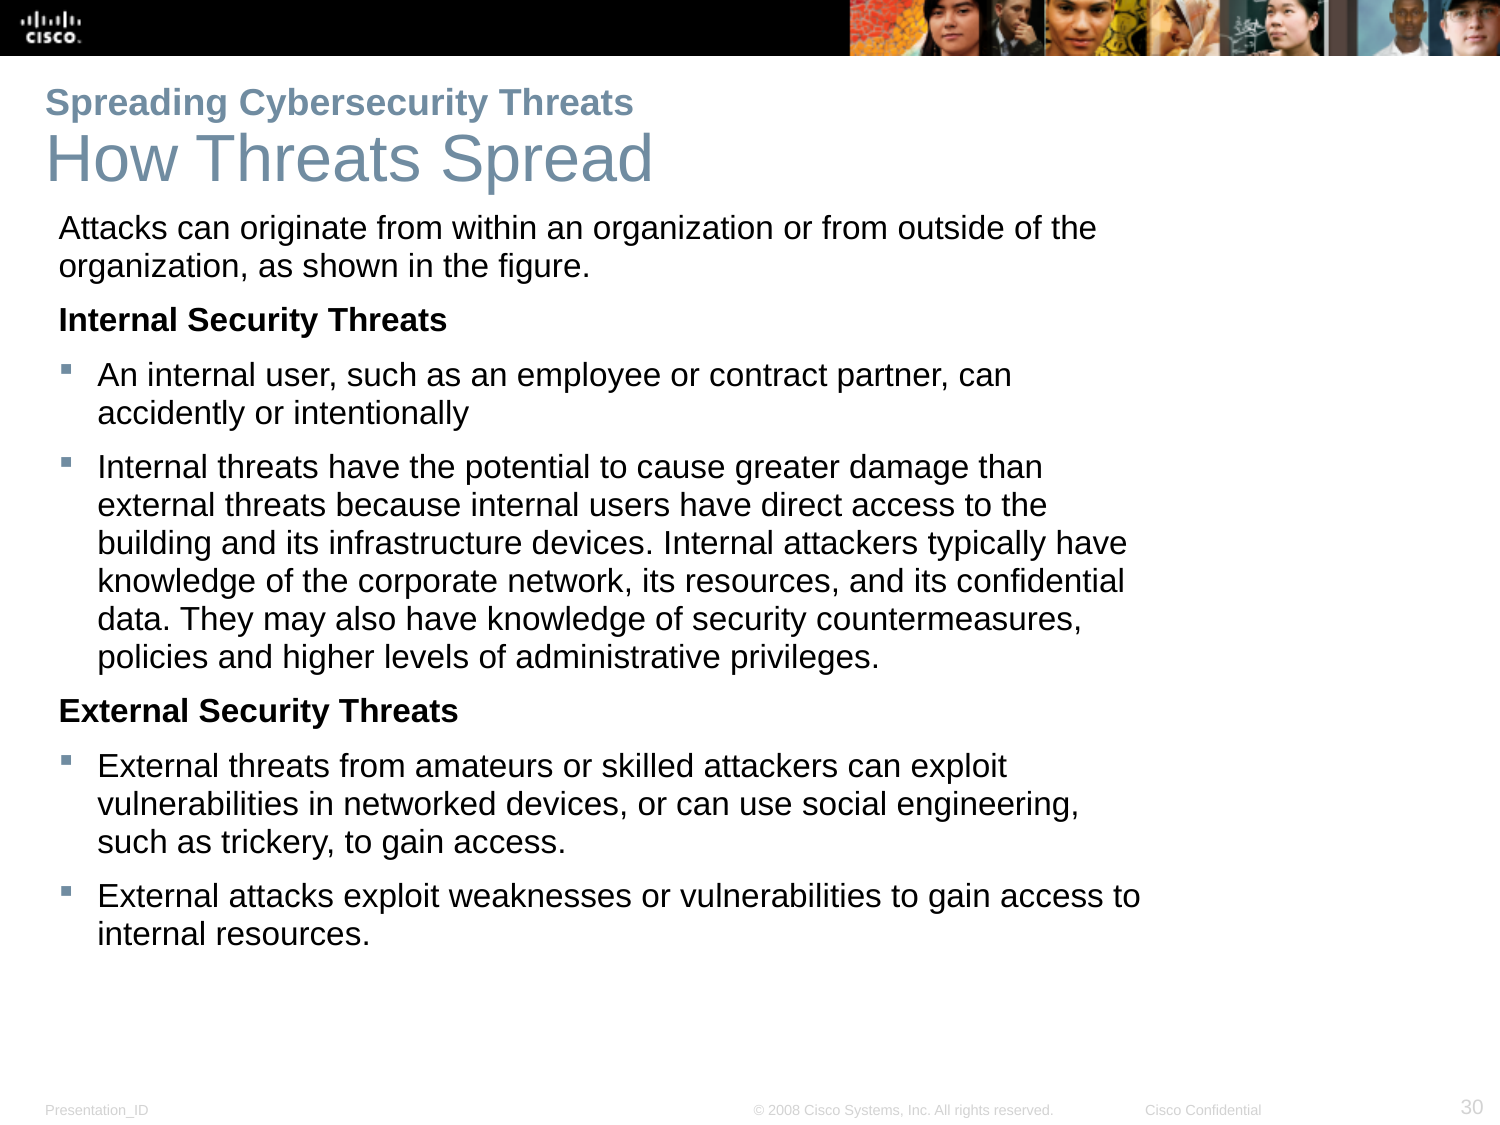

# Spreading Cybersecurity Threats How Threats Spread
Attacks can originate from within an organization or from outside of the organization, as shown in the figure.
Internal Security Threats
An internal user, such as an employee or contract partner, can accidently or intentionally
Internal threats have the potential to cause greater damage than external threats because internal users have direct access to the building and its infrastructure devices. Internal attackers typically have knowledge of the corporate network, its resources, and its confidential data. They may also have knowledge of security countermeasures, policies and higher levels of administrative privileges.
External Security Threats
External threats from amateurs or skilled attackers can exploit vulnerabilities in networked devices, or can use social engineering, such as trickery, to gain access.
External attacks exploit weaknesses or vulnerabilities to gain access to internal resources.